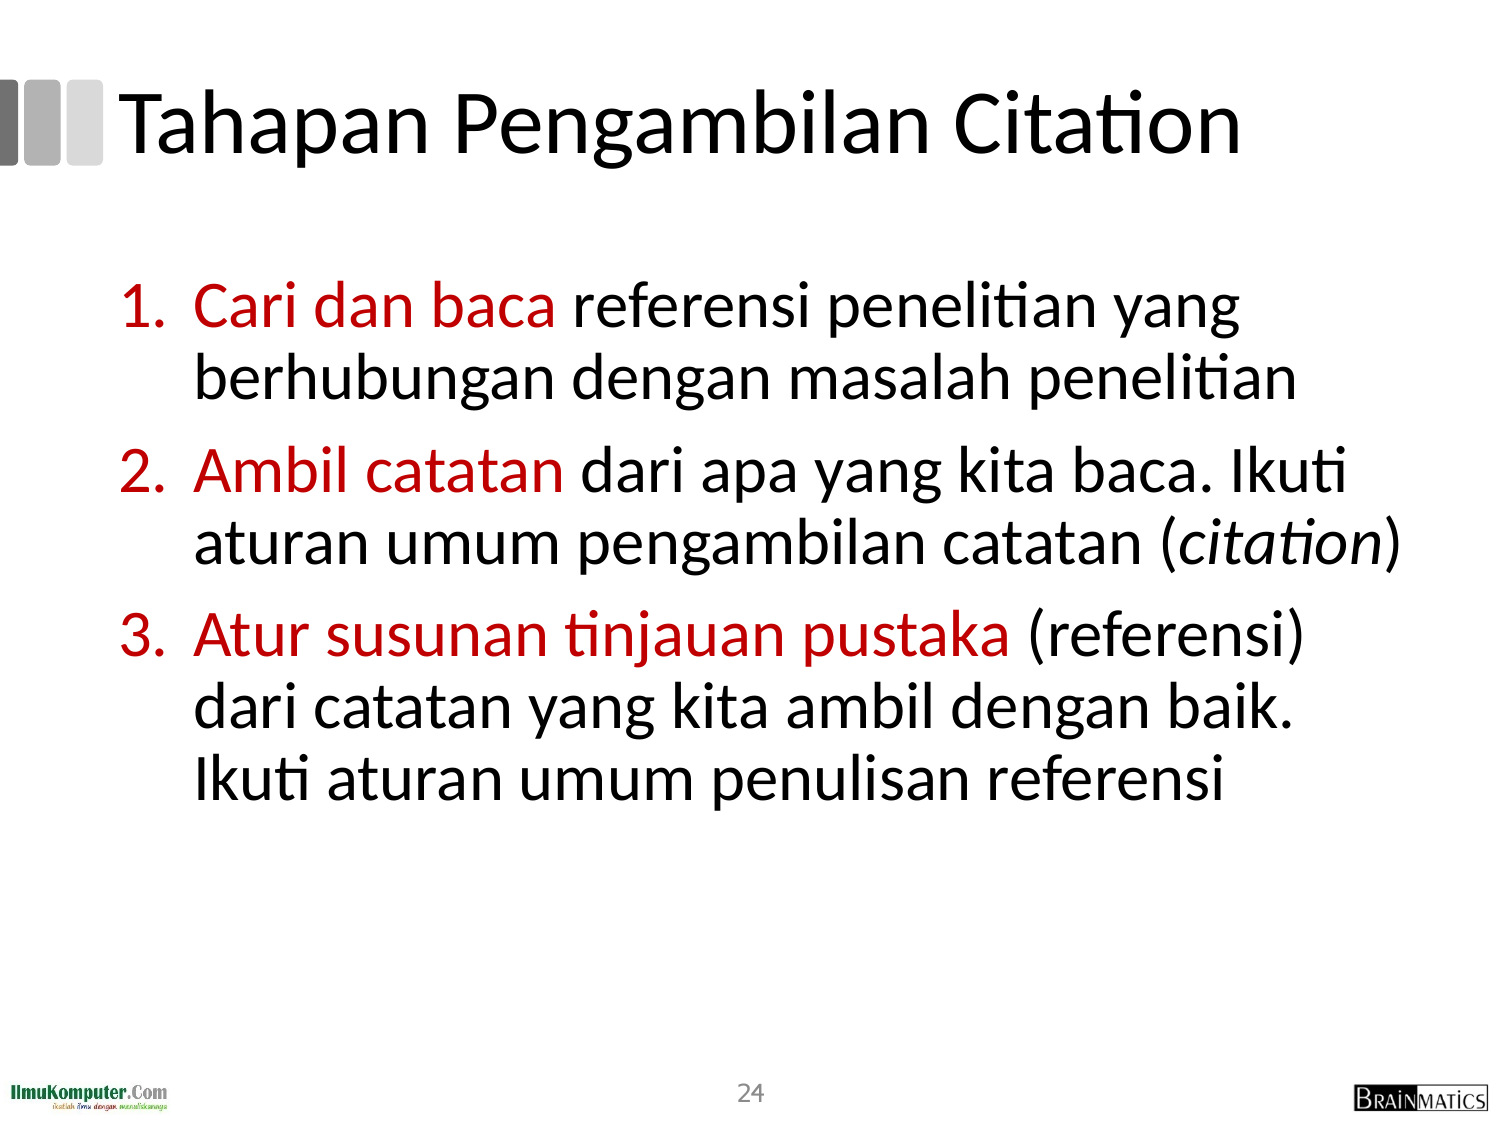

# Tahapan Pengambilan Citation
Cari dan baca referensi penelitian yang berhubungan dengan masalah penelitian
Ambil catatan dari apa yang kita baca. Ikuti aturan umum pengambilan catatan (citation)
Atur susunan tinjauan pustaka (referensi) dari catatan yang kita ambil dengan baik. Ikuti aturan umum penulisan referensi
24